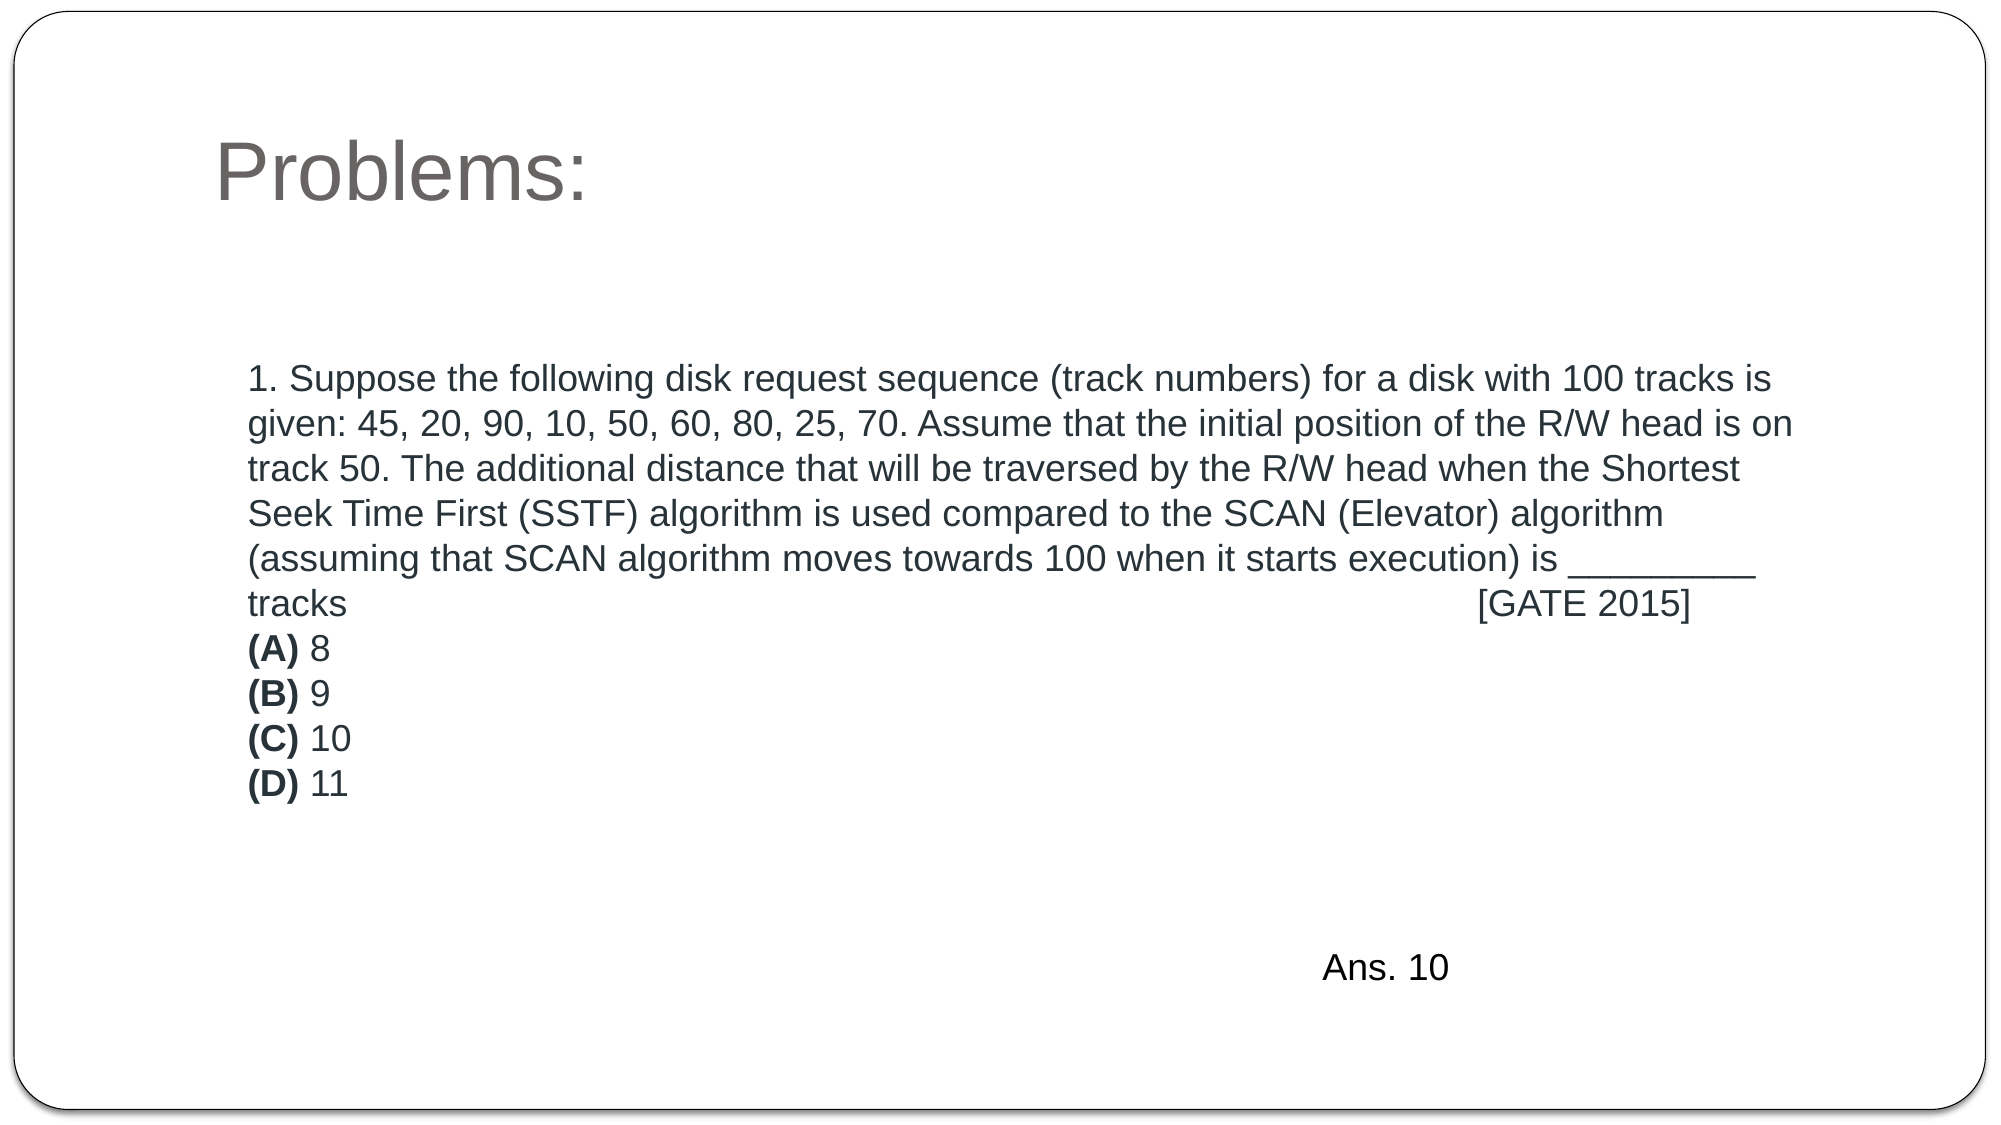

# Problems:
1. Suppose the following disk request sequence (track numbers) for a disk with 100 tracks is given: 45, 20, 90, 10, 50, 60, 80, 25, 70. Assume that the initial position of the R/W head is on track 50. The additional distance that will be traversed by the R/W head when the Shortest Seek Time First (SSTF) algorithm is used compared to the SCAN (Elevator) algorithm (assuming that SCAN algorithm moves towards 100 when it starts execution) is _________  tracks                                                                                                            [GATE 2015]
(A) 8
(B) 9
(C) 10
(D) 11
Ans. 10